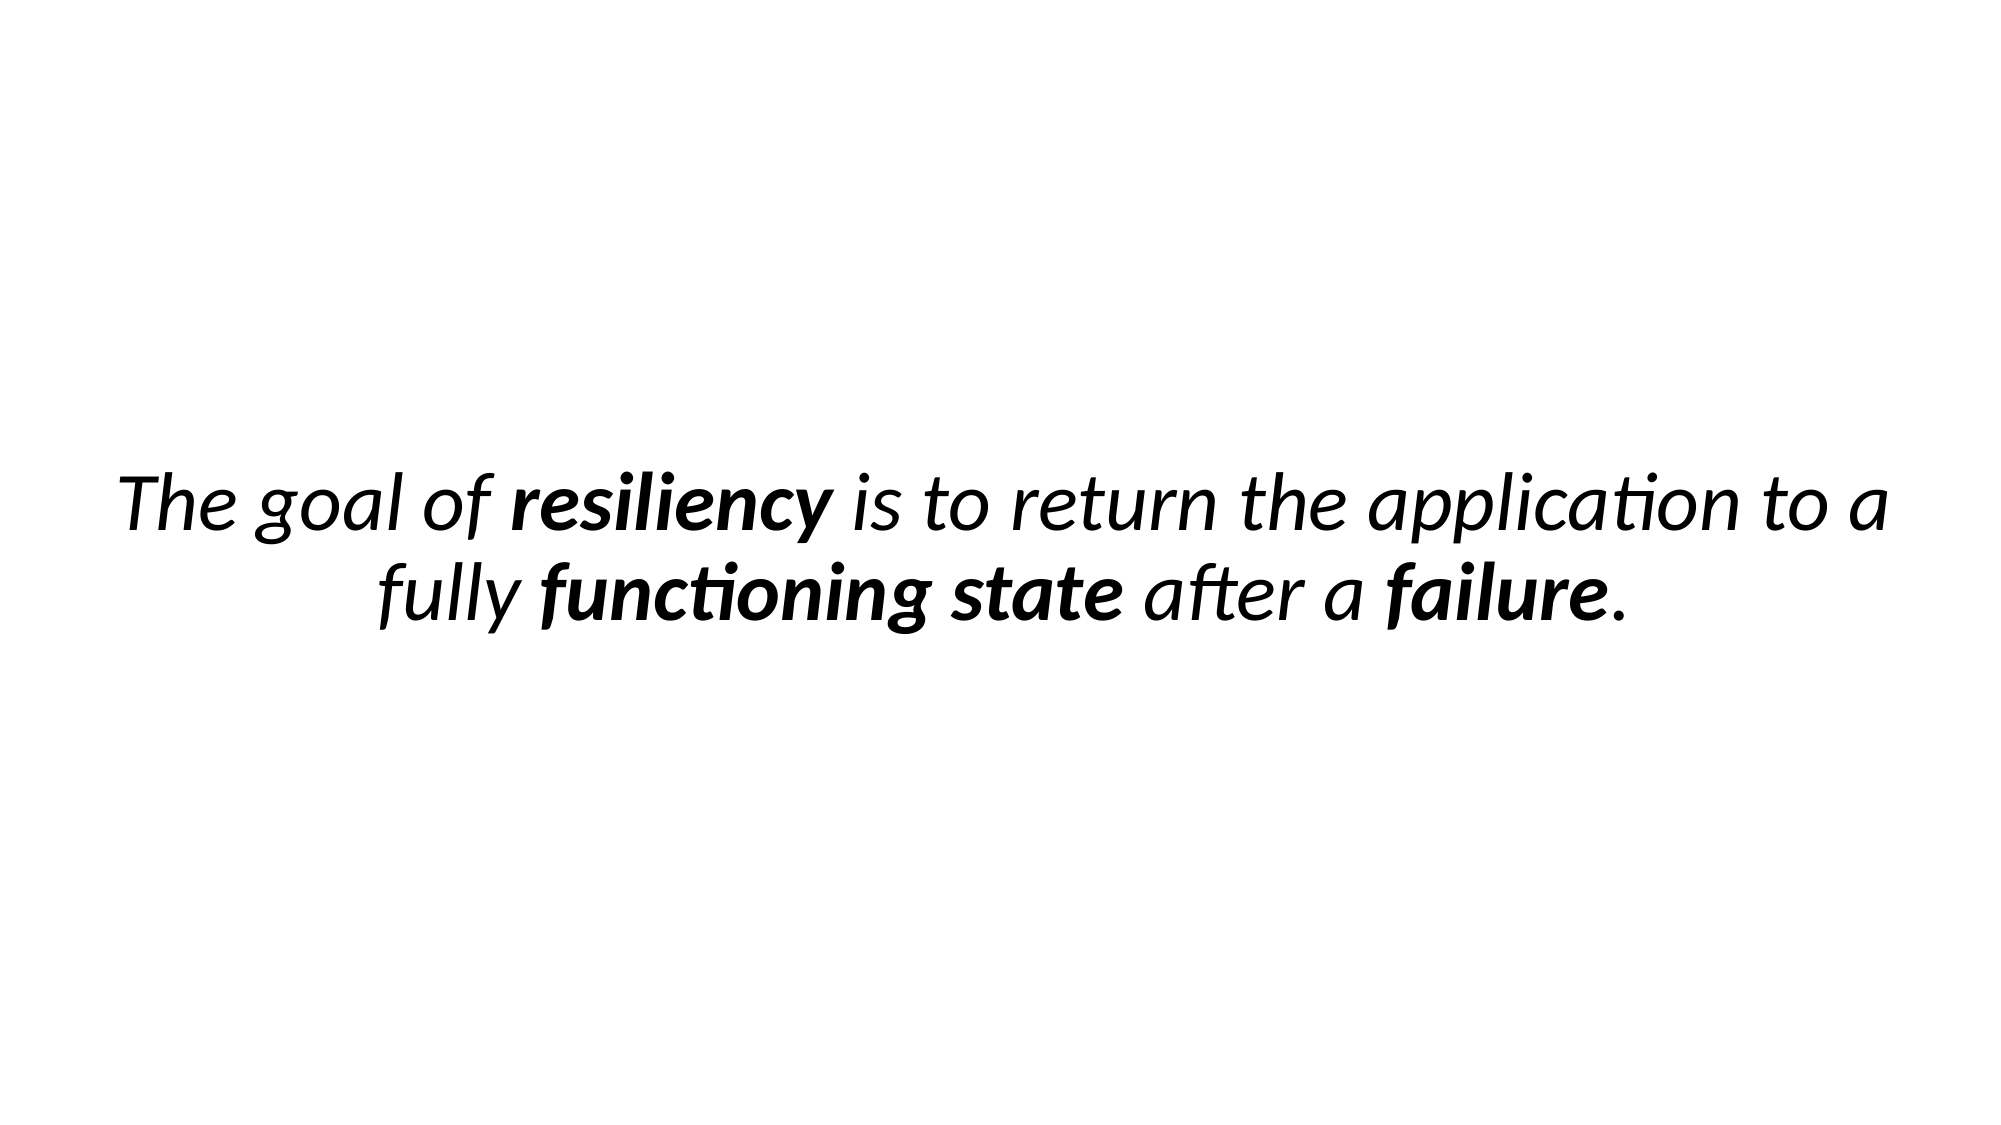

The goal of resiliency is to return the application to a fully functioning state after a failure.